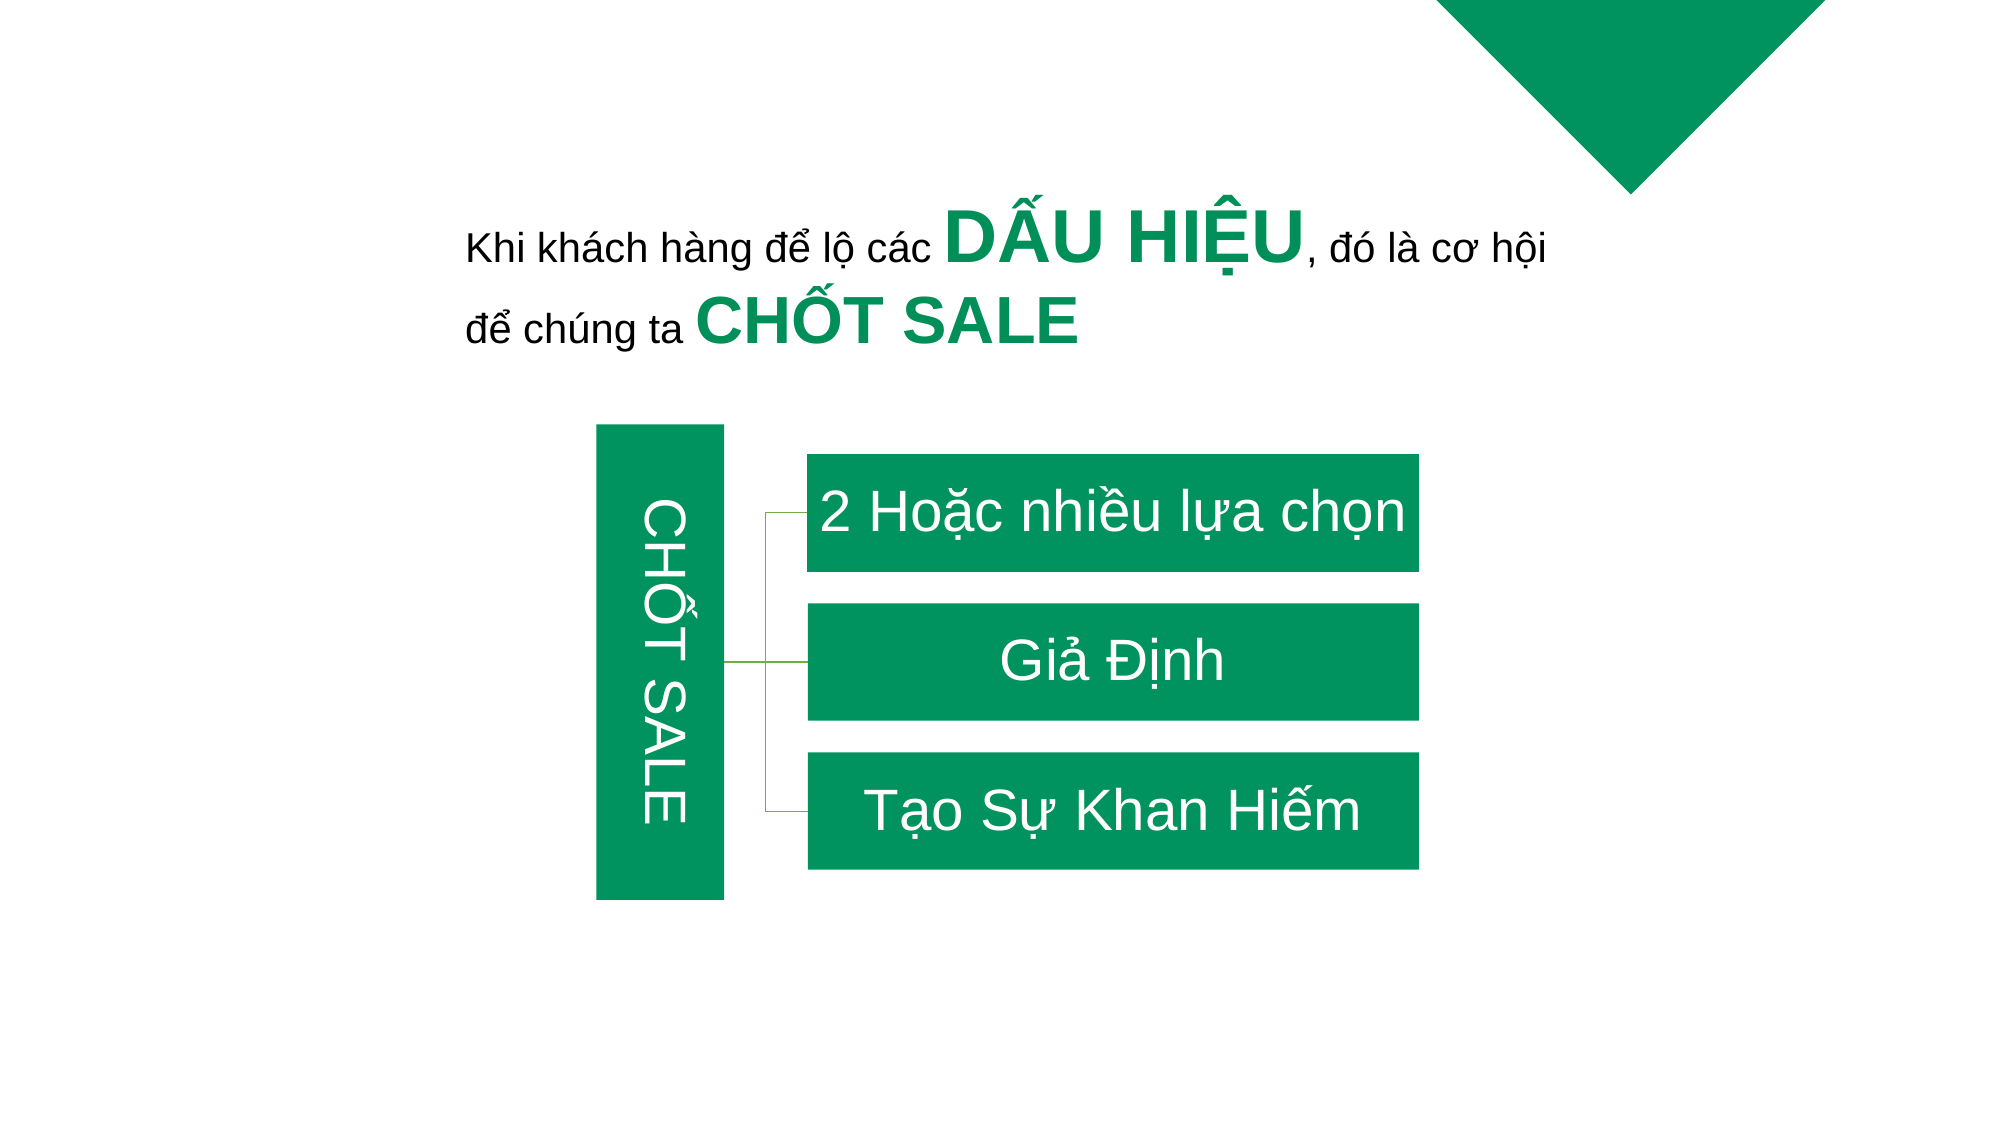

Khi khách hàng để lộ các DẤU HIỆU, đó là cơ hội để chúng ta CHỐT SALE

Cui dan fang fa
2 Hoặc nhiều lựa chọn
Giả Định
Tạo Sự Khan Hiếm
CHỐT SALE